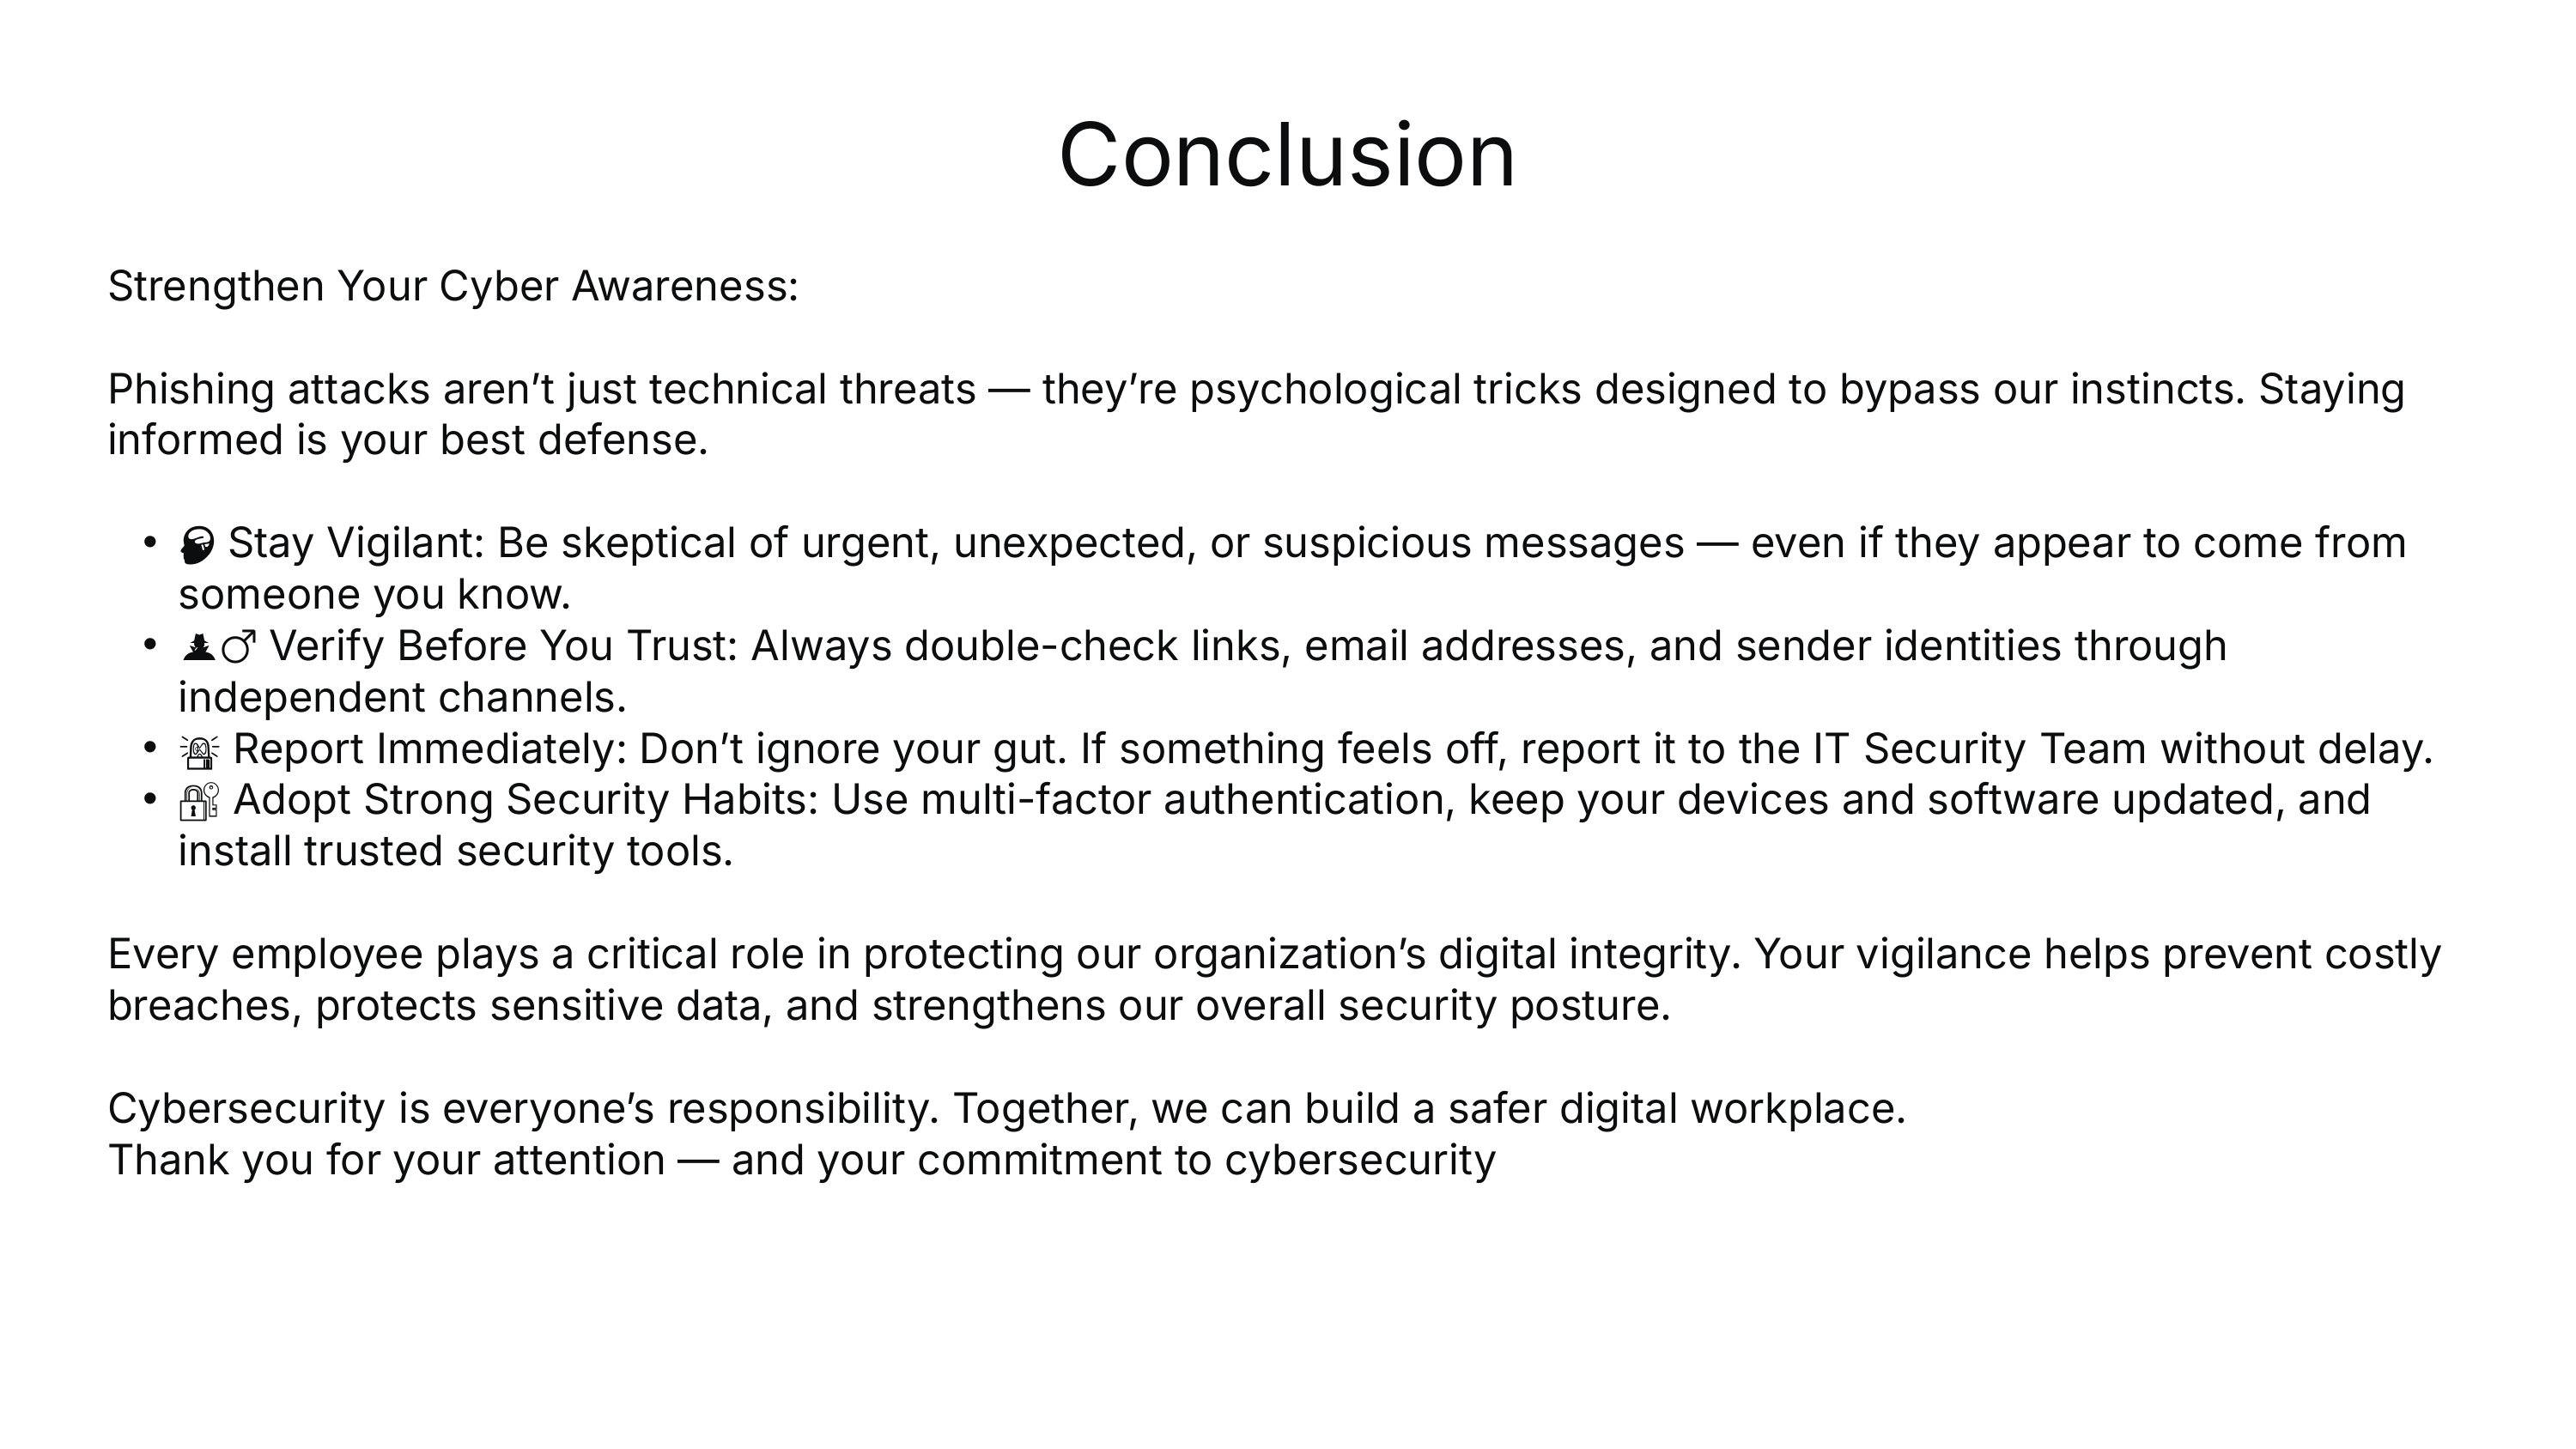

Conclusion
Strengthen Your Cyber Awareness:

Phishing attacks aren’t just technical threats — they’re psychological tricks designed to bypass our instincts. Staying informed is your best defense.

🧠 Stay Vigilant: Be skeptical of urgent, unexpected, or suspicious messages — even if they appear to come from someone you know.
🕵️‍♂️ Verify Before You Trust: Always double-check links, email addresses, and sender identities through independent channels.
🚨 Report Immediately: Don’t ignore your gut. If something feels off, report it to the IT Security Team without delay.
🔐 Adopt Strong Security Habits: Use multi-factor authentication, keep your devices and software updated, and install trusted security tools.

Every employee plays a critical role in protecting our organization’s digital integrity. Your vigilance helps prevent costly breaches, protects sensitive data, and strengthens our overall security posture.

Cybersecurity is everyone’s responsibility. Together, we can build a safer digital workplace.
Thank you for your attention — and your commitment to cybersecurity